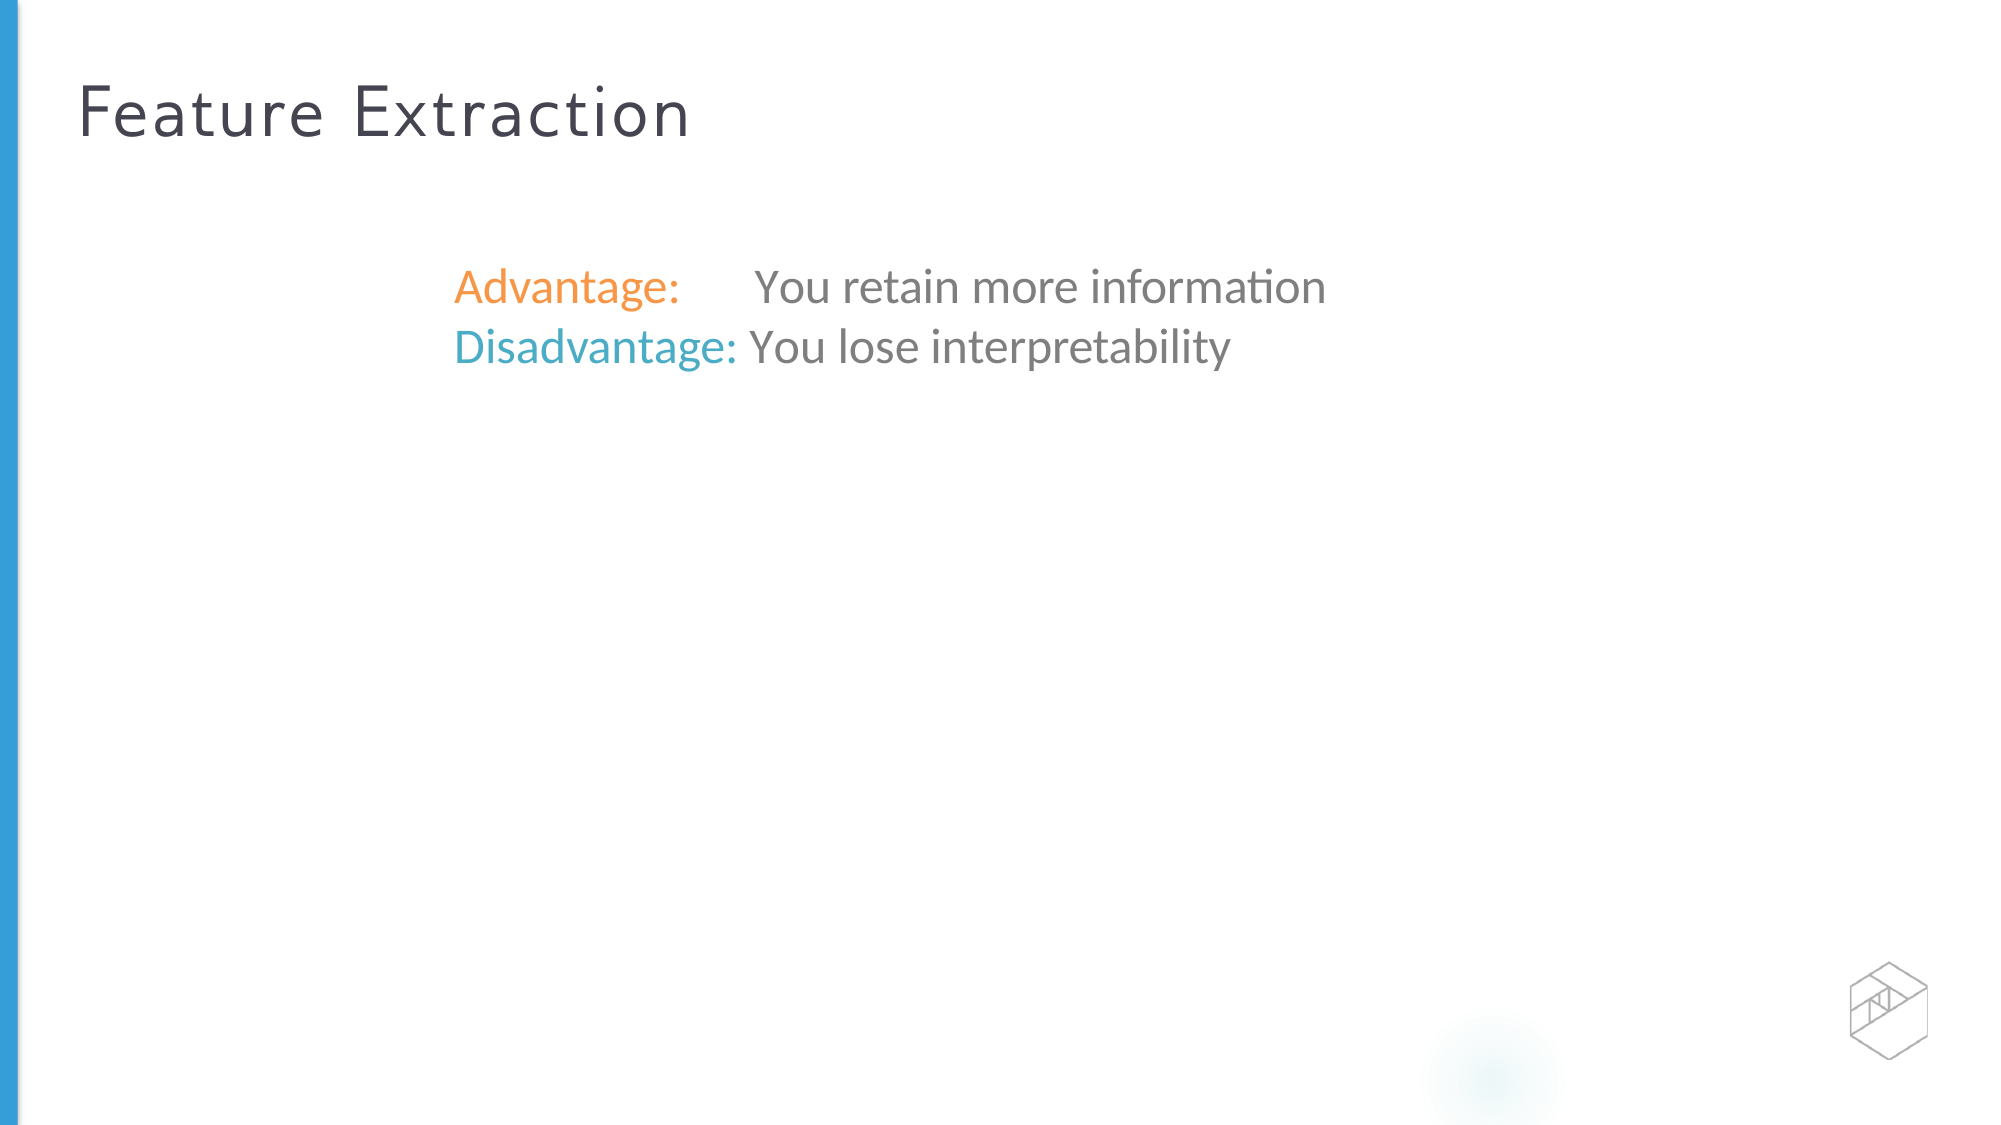

# Feature Extraction
Advantage:	You retain more information
Disadvantage: You lose interpretability